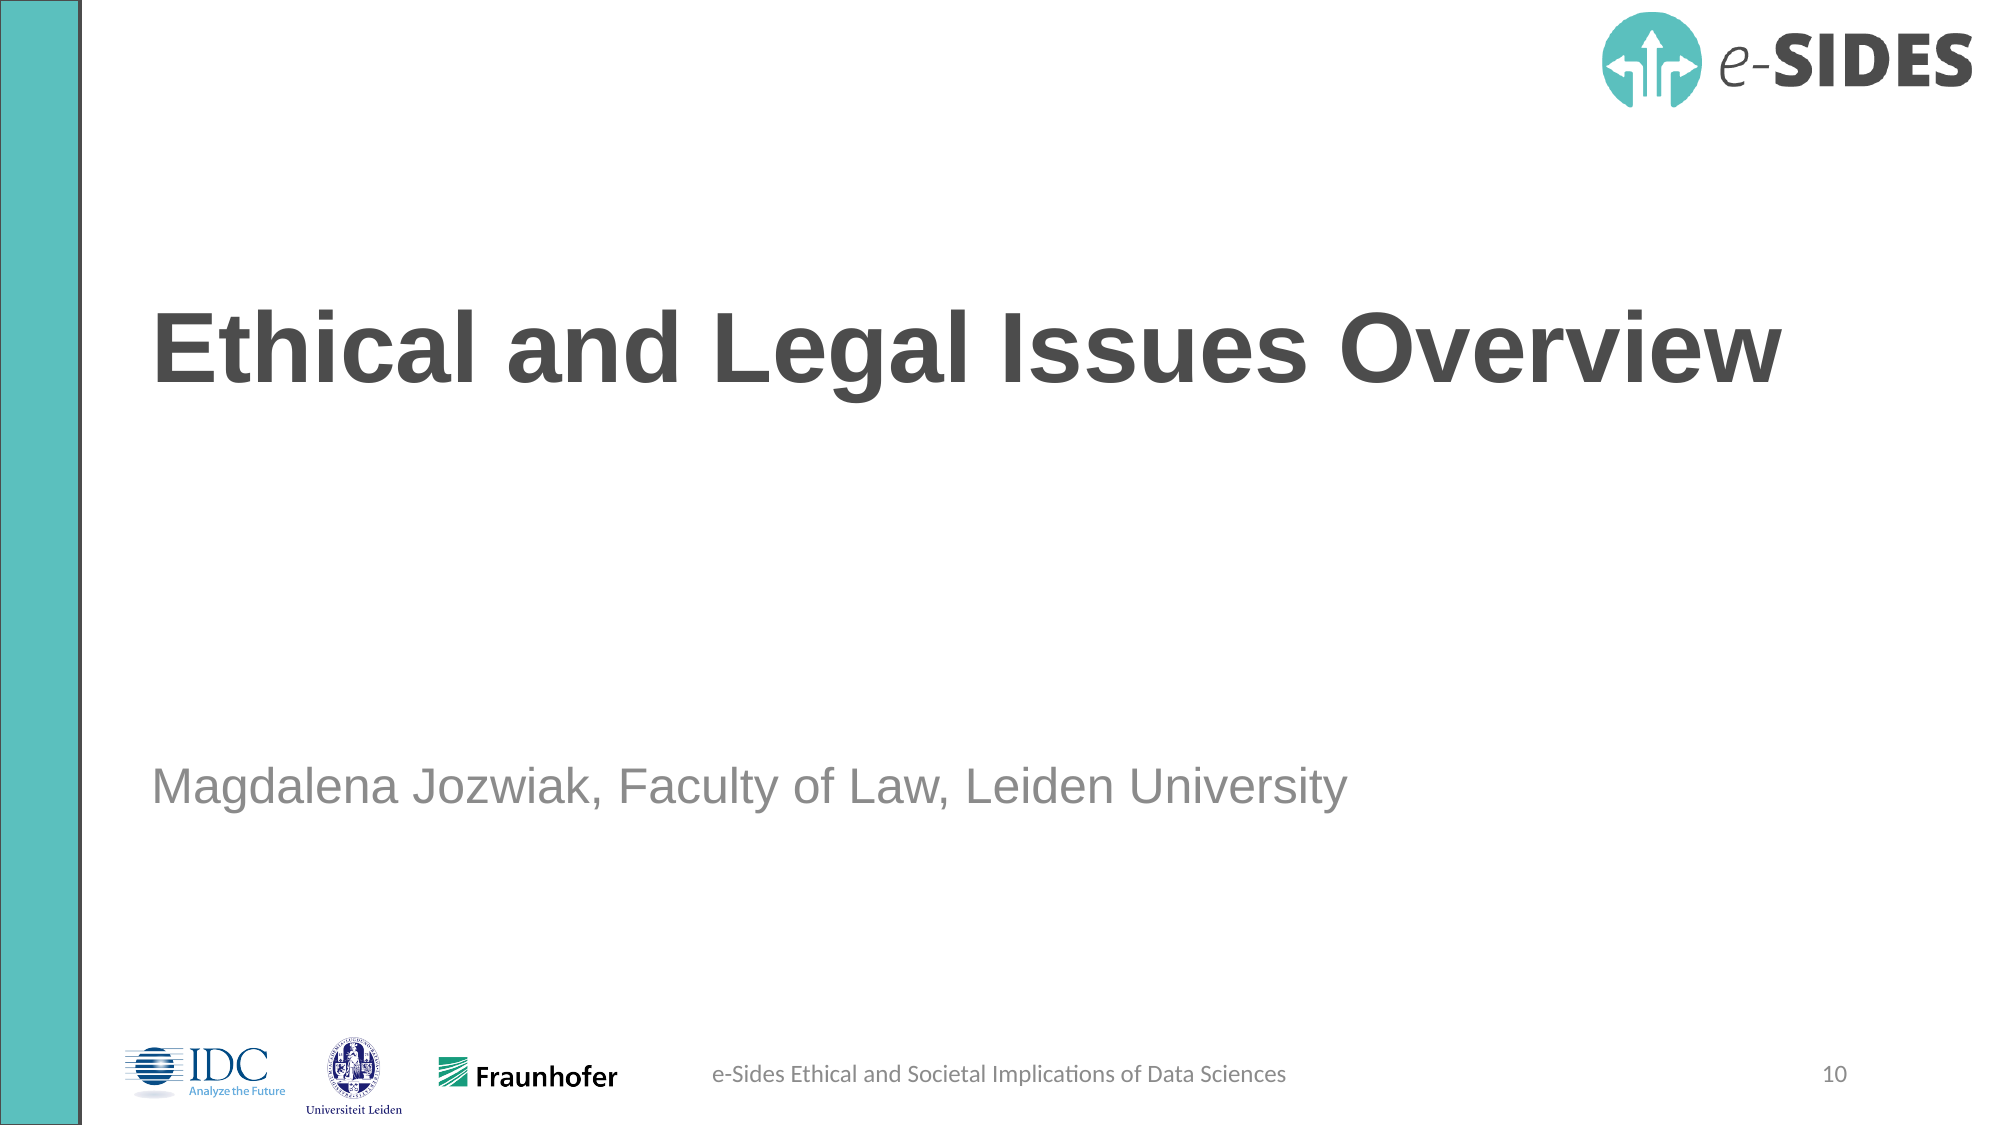

# Ethical and Legal Issues Overview
Magdalena Jozwiak, Faculty of Law, Leiden University
e-Sides Ethical and Societal Implications of Data Sciences
10